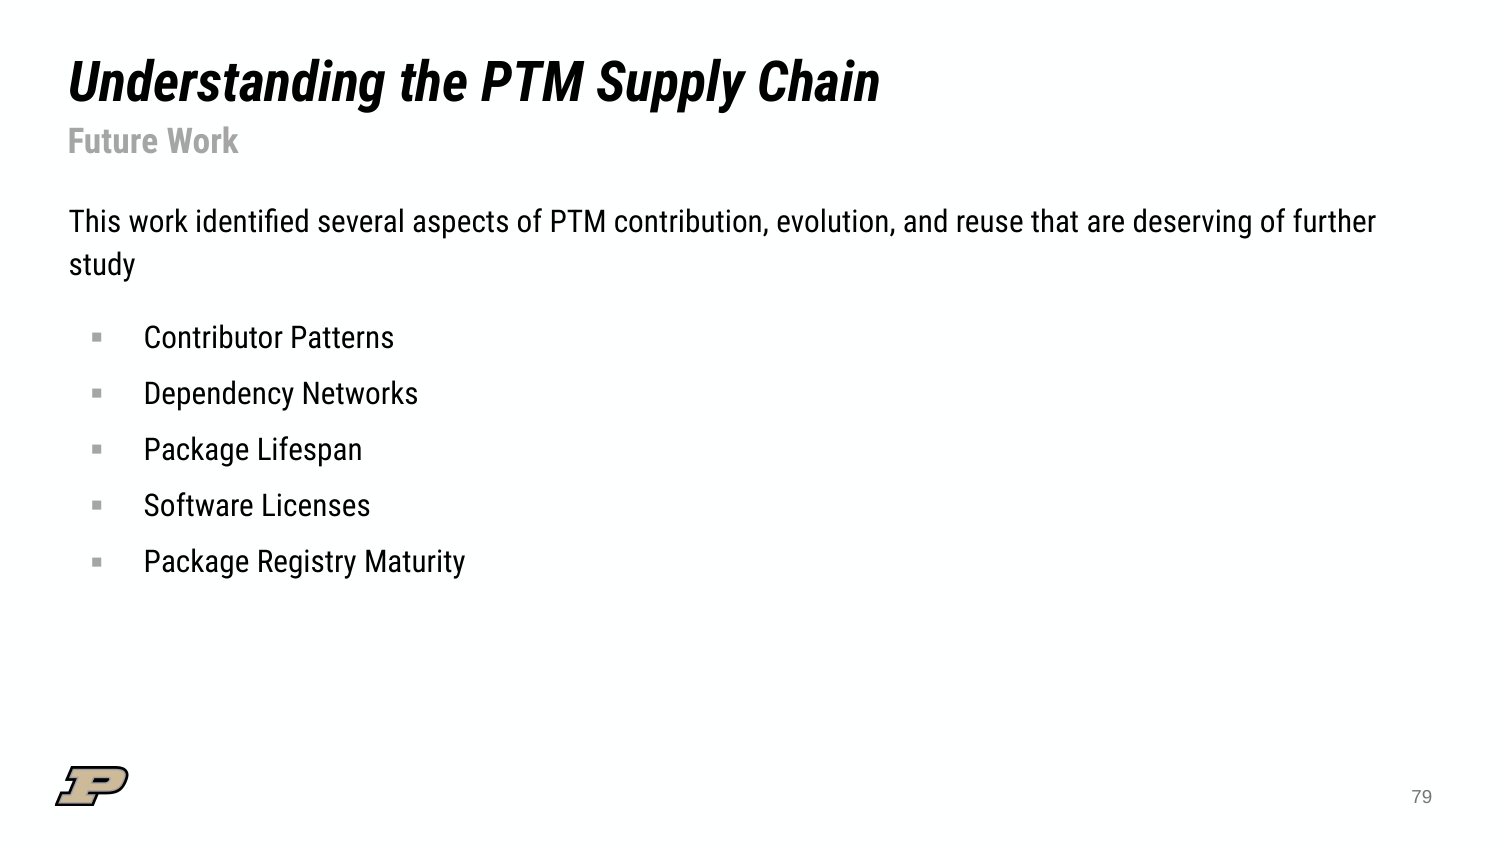

# Understanding the PTM Supply Chain
Future Work
This work identified several aspects of PTM contribution, evolution, and reuse that are deserving of further study
Contributor Patterns
Dependency Networks
Package Lifespan
Software Licenses
Package Registry Maturity
79